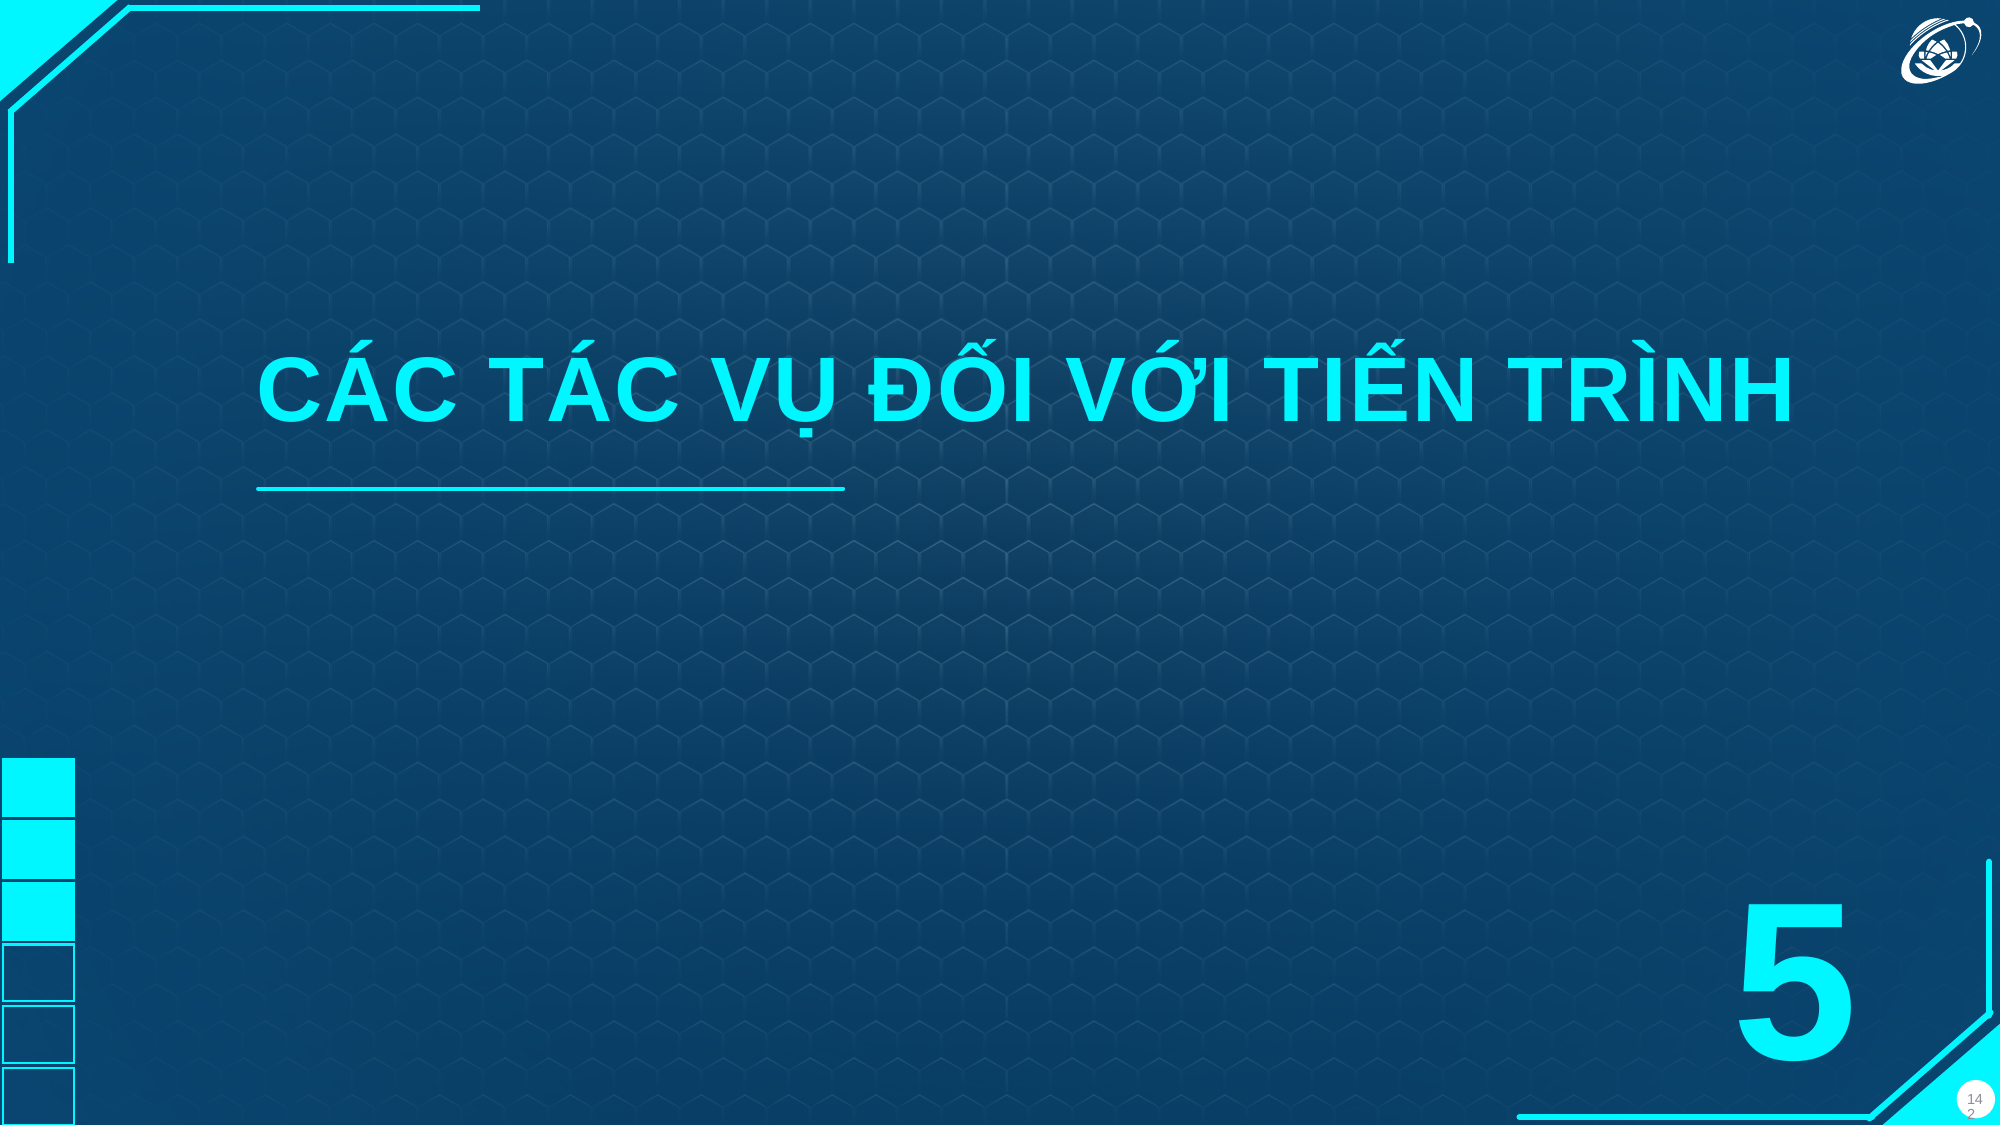

CÁC TÁC VỤ ĐỐI VỚI TIẾN TRÌNH

5
142